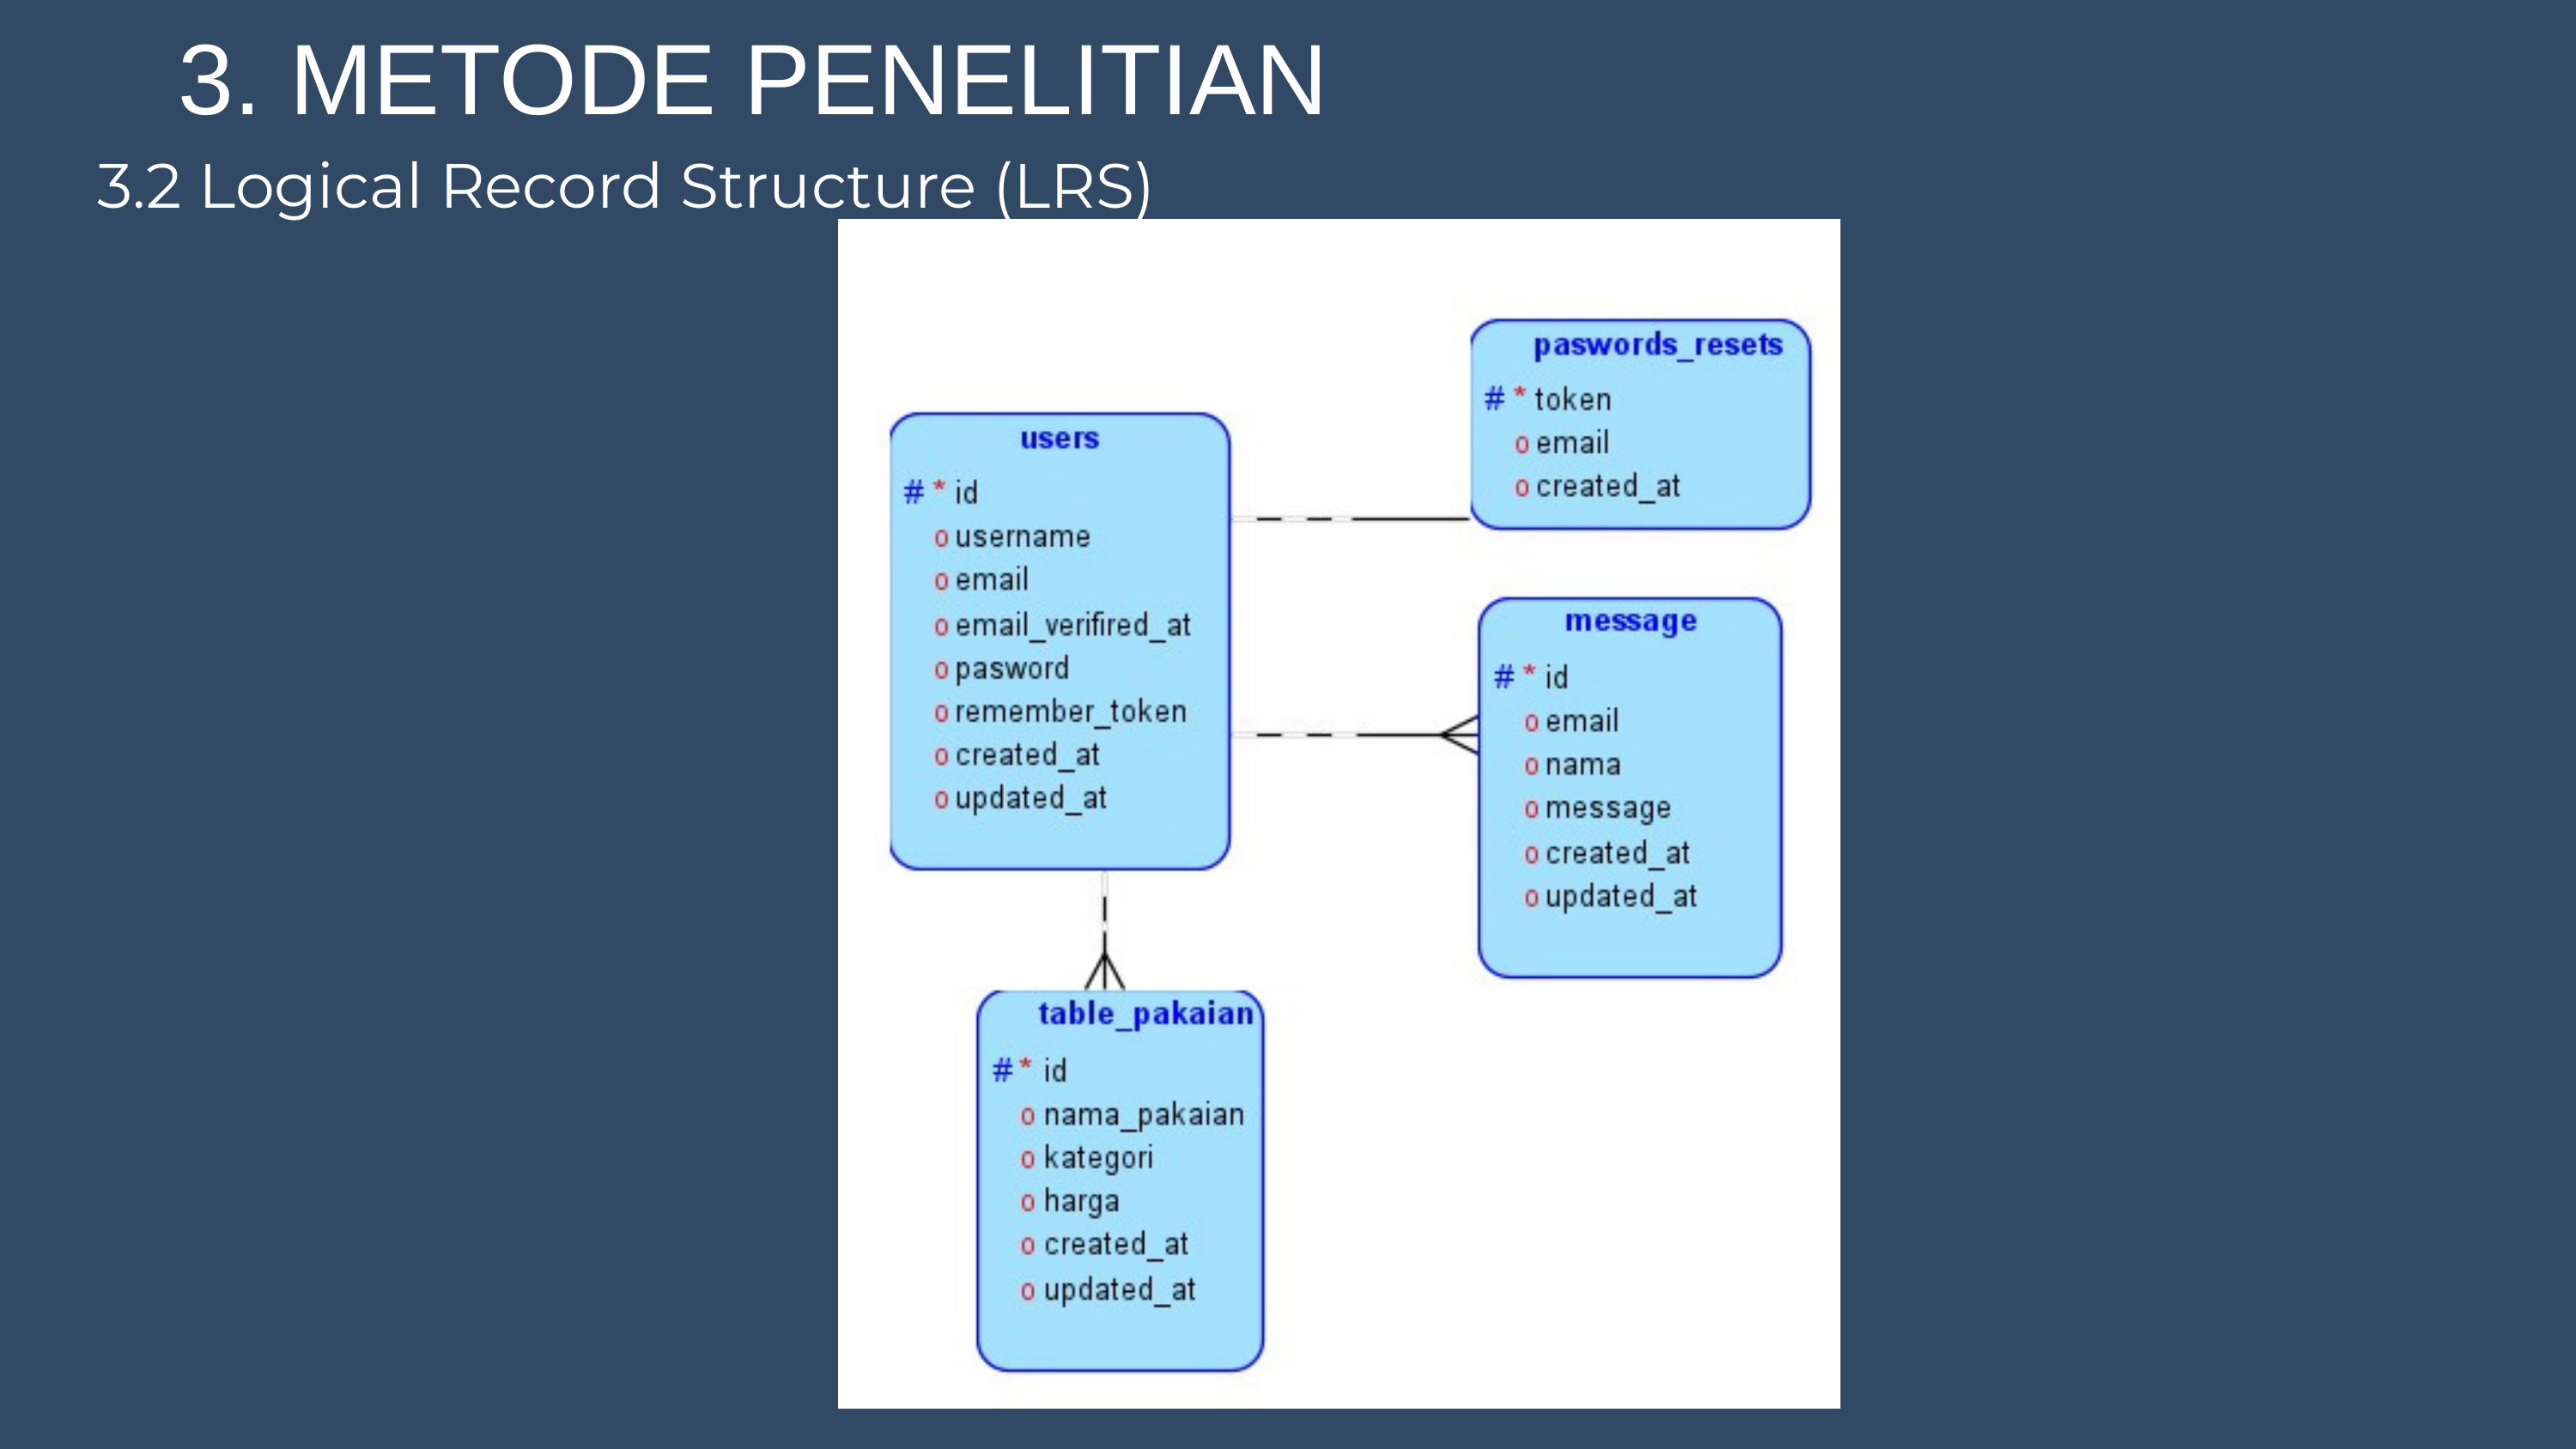

3. METODE PENELITIAN

3.2 Logical Record Structure (LRS)